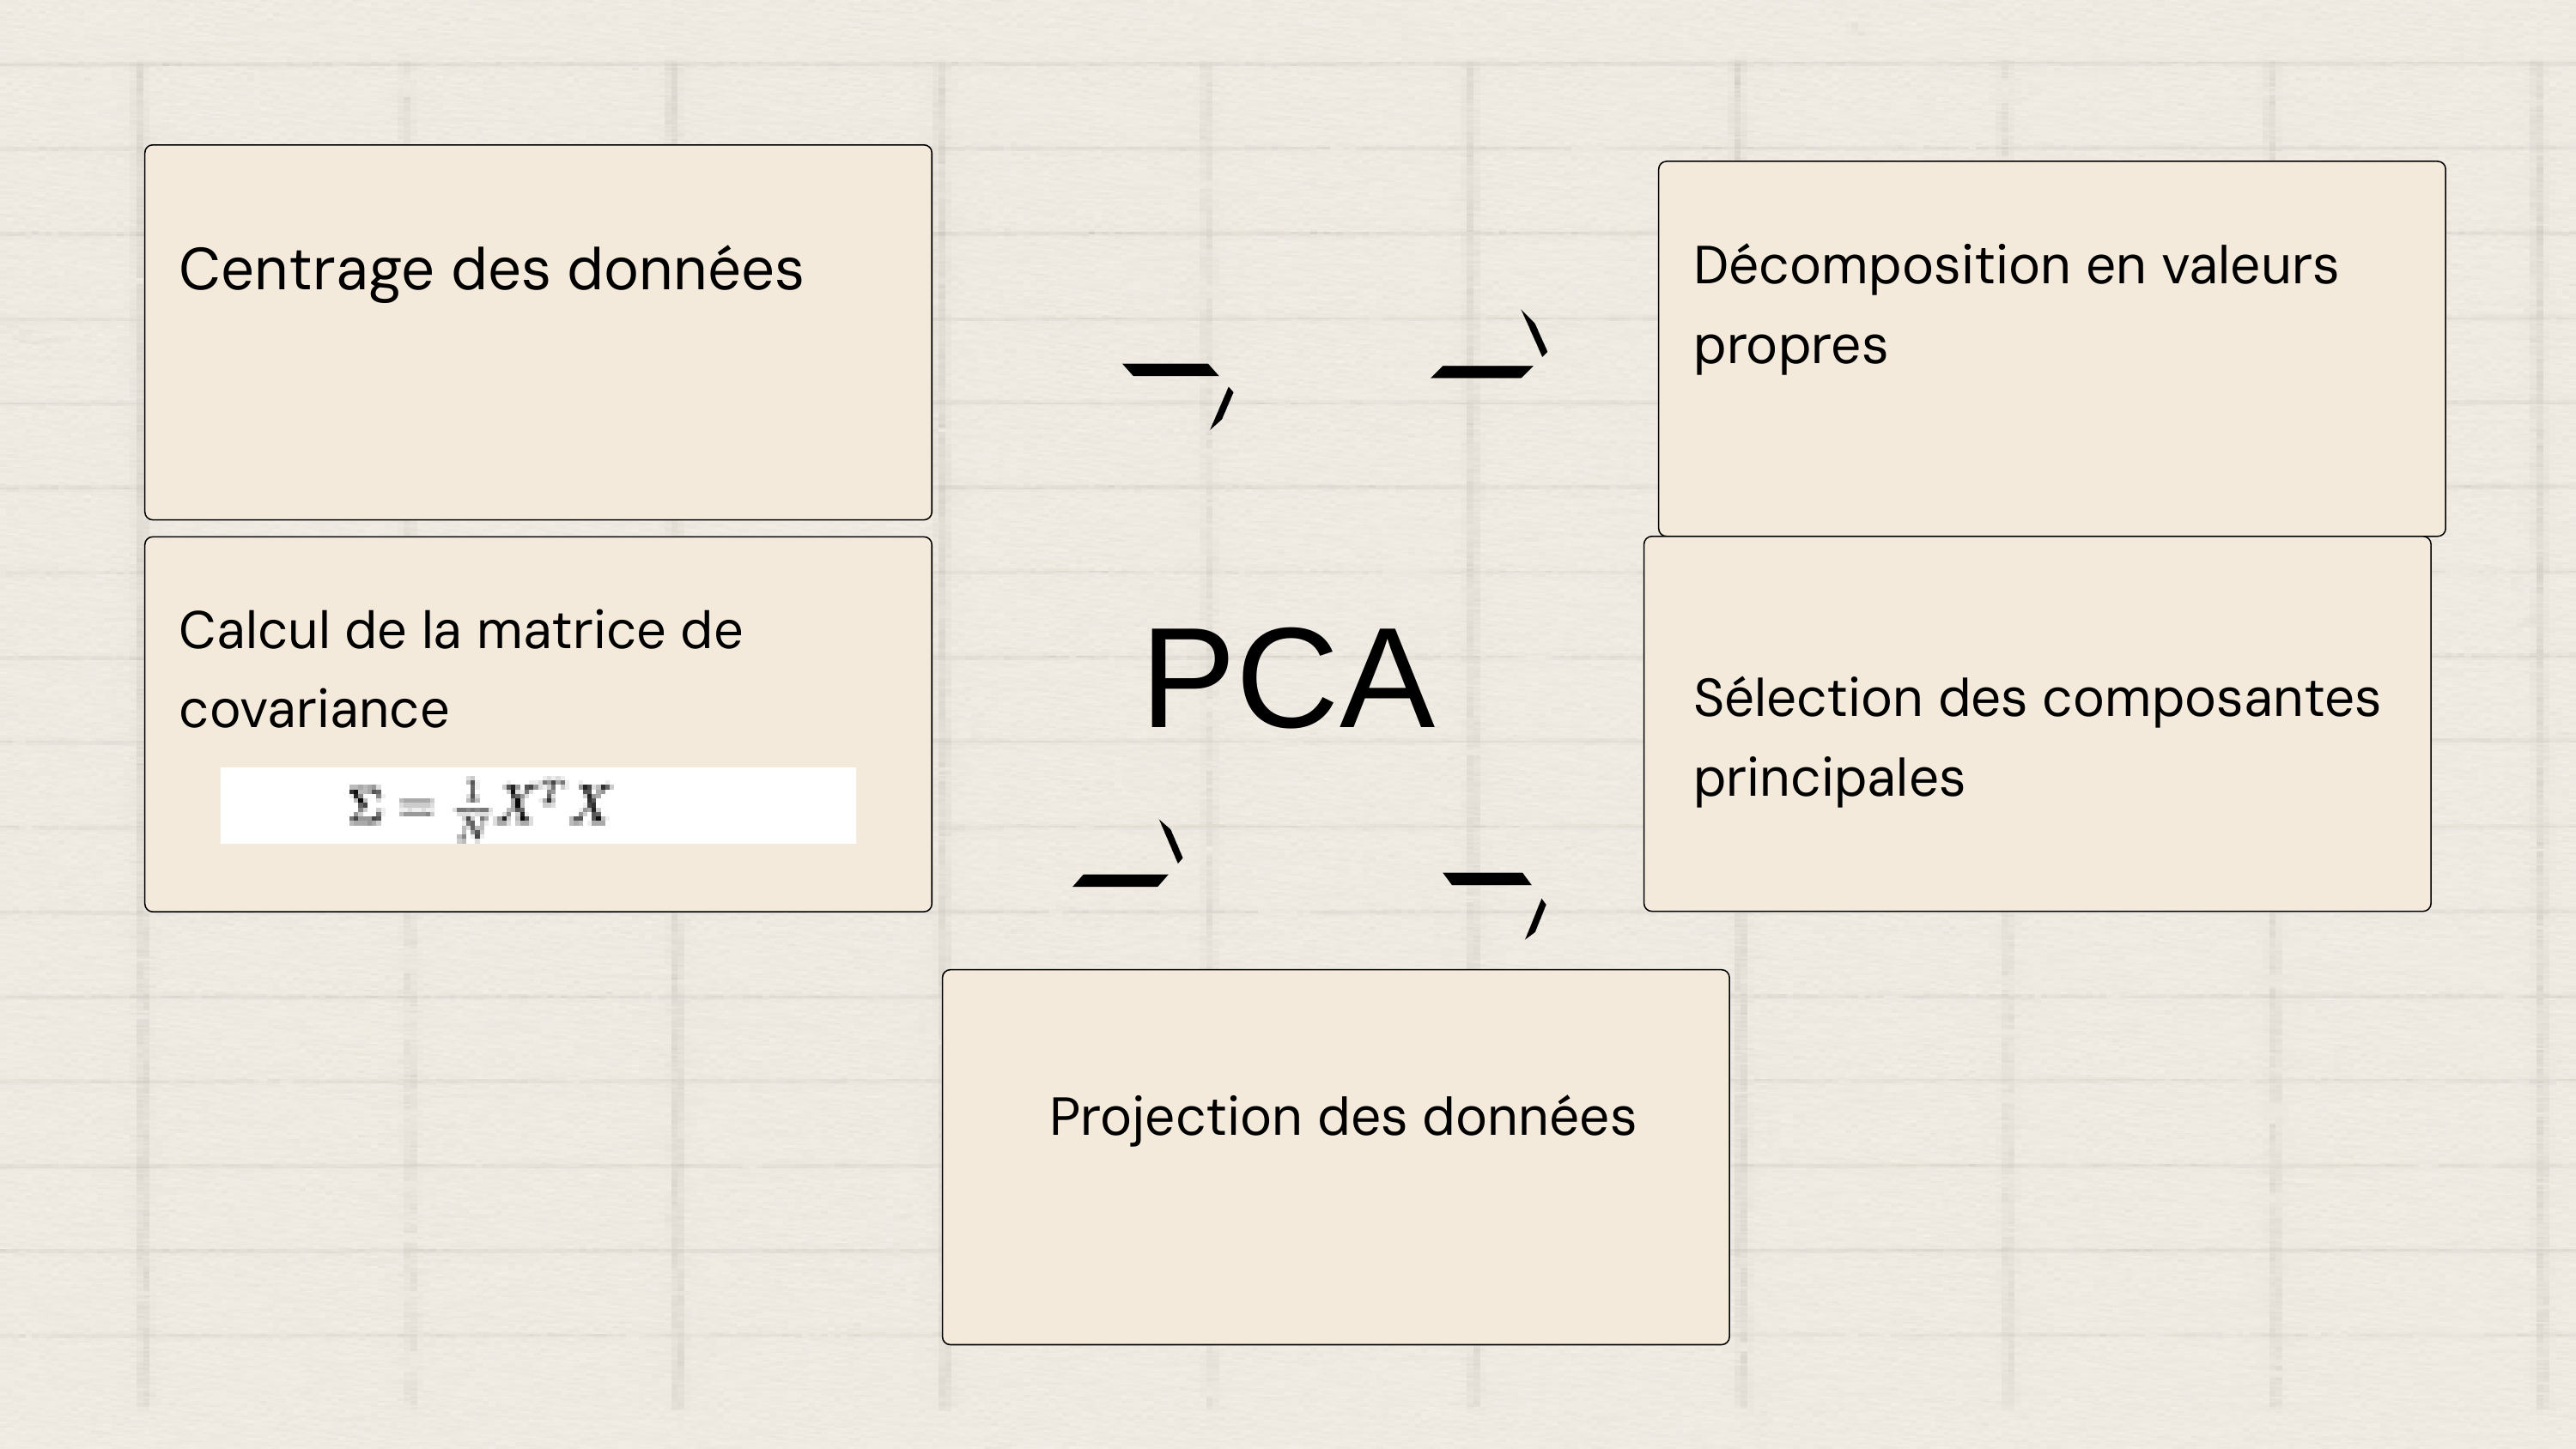

Centrage des données
Décomposition en valeurs propres

Calcul de la matrice de covariance
PCA
Sélection des composantes principales

Projection des données